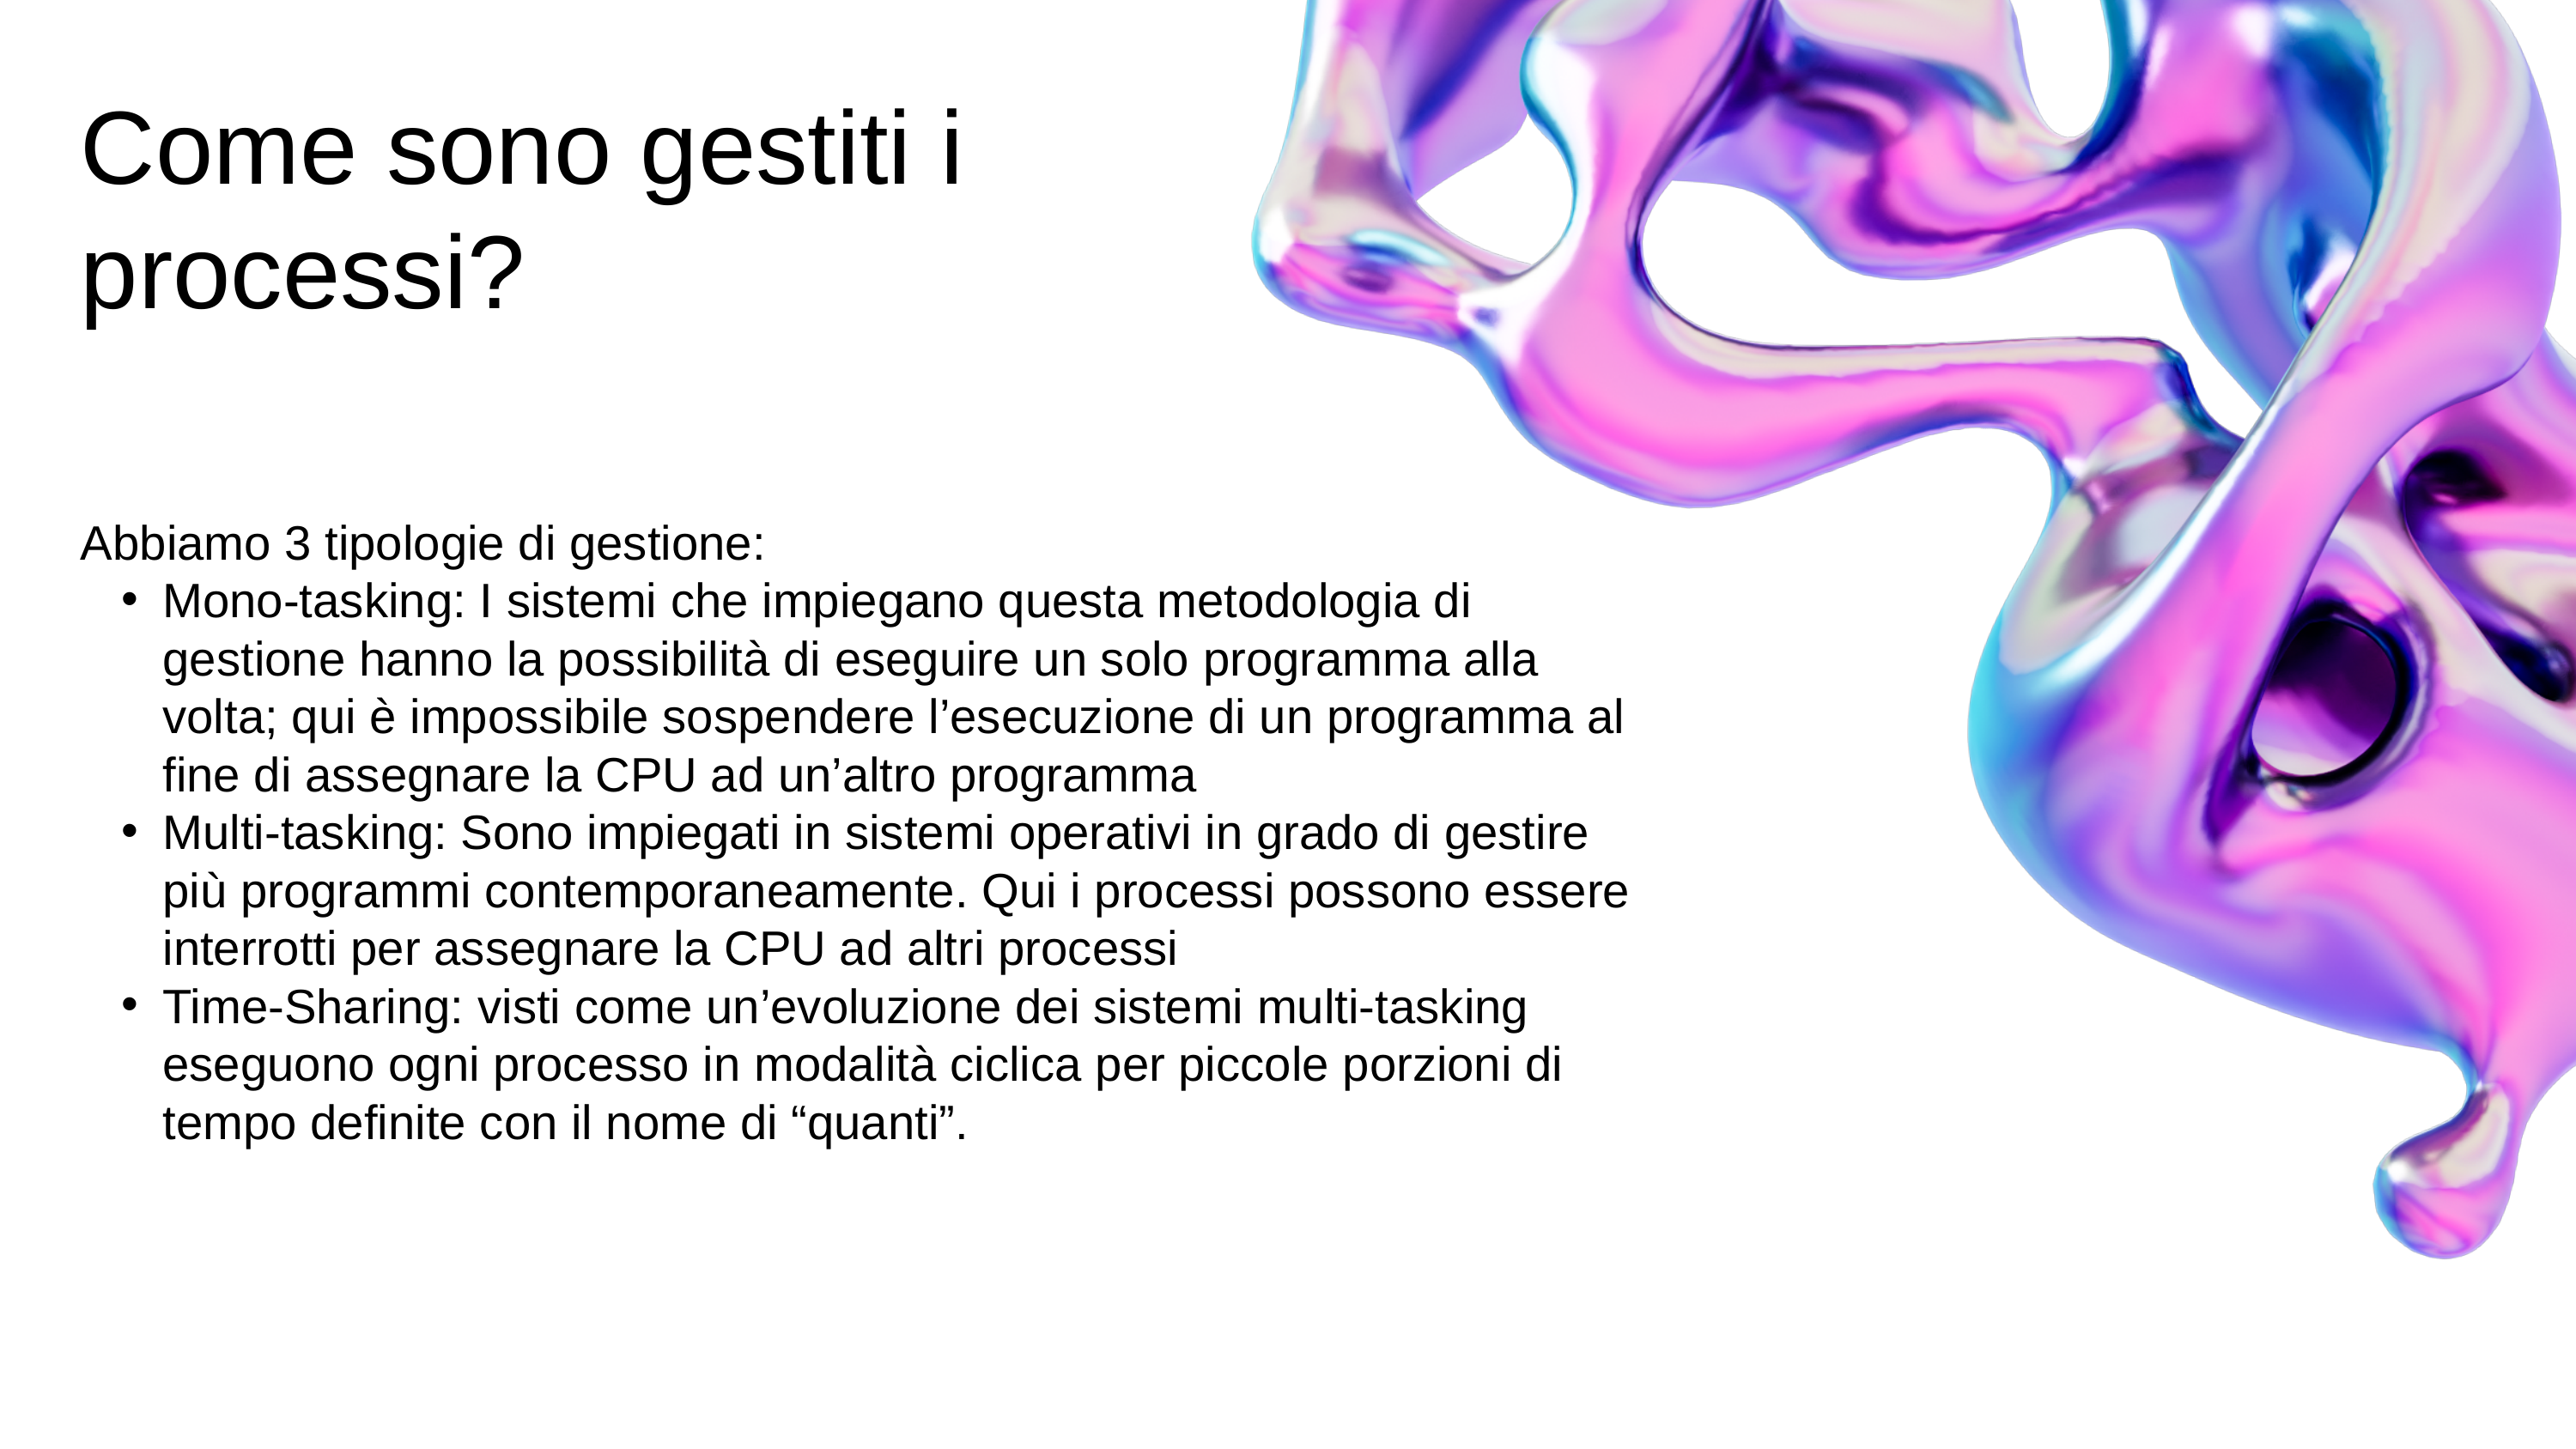

Come sono gestiti i processi?
Abbiamo 3 tipologie di gestione:
Mono-tasking: I sistemi che impiegano questa metodologia di gestione hanno la possibilità di eseguire un solo programma alla volta; qui è impossibile sospendere l’esecuzione di un programma al fine di assegnare la CPU ad un’altro programma
Multi-tasking: Sono impiegati in sistemi operativi in grado di gestire più programmi contemporaneamente. Qui i processi possono essere interrotti per assegnare la CPU ad altri processi
Time-Sharing: visti come un’evoluzione dei sistemi multi-tasking eseguono ogni processo in modalità ciclica per piccole porzioni di tempo definite con il nome di “quanti”.
TORNA ALL'INDICE